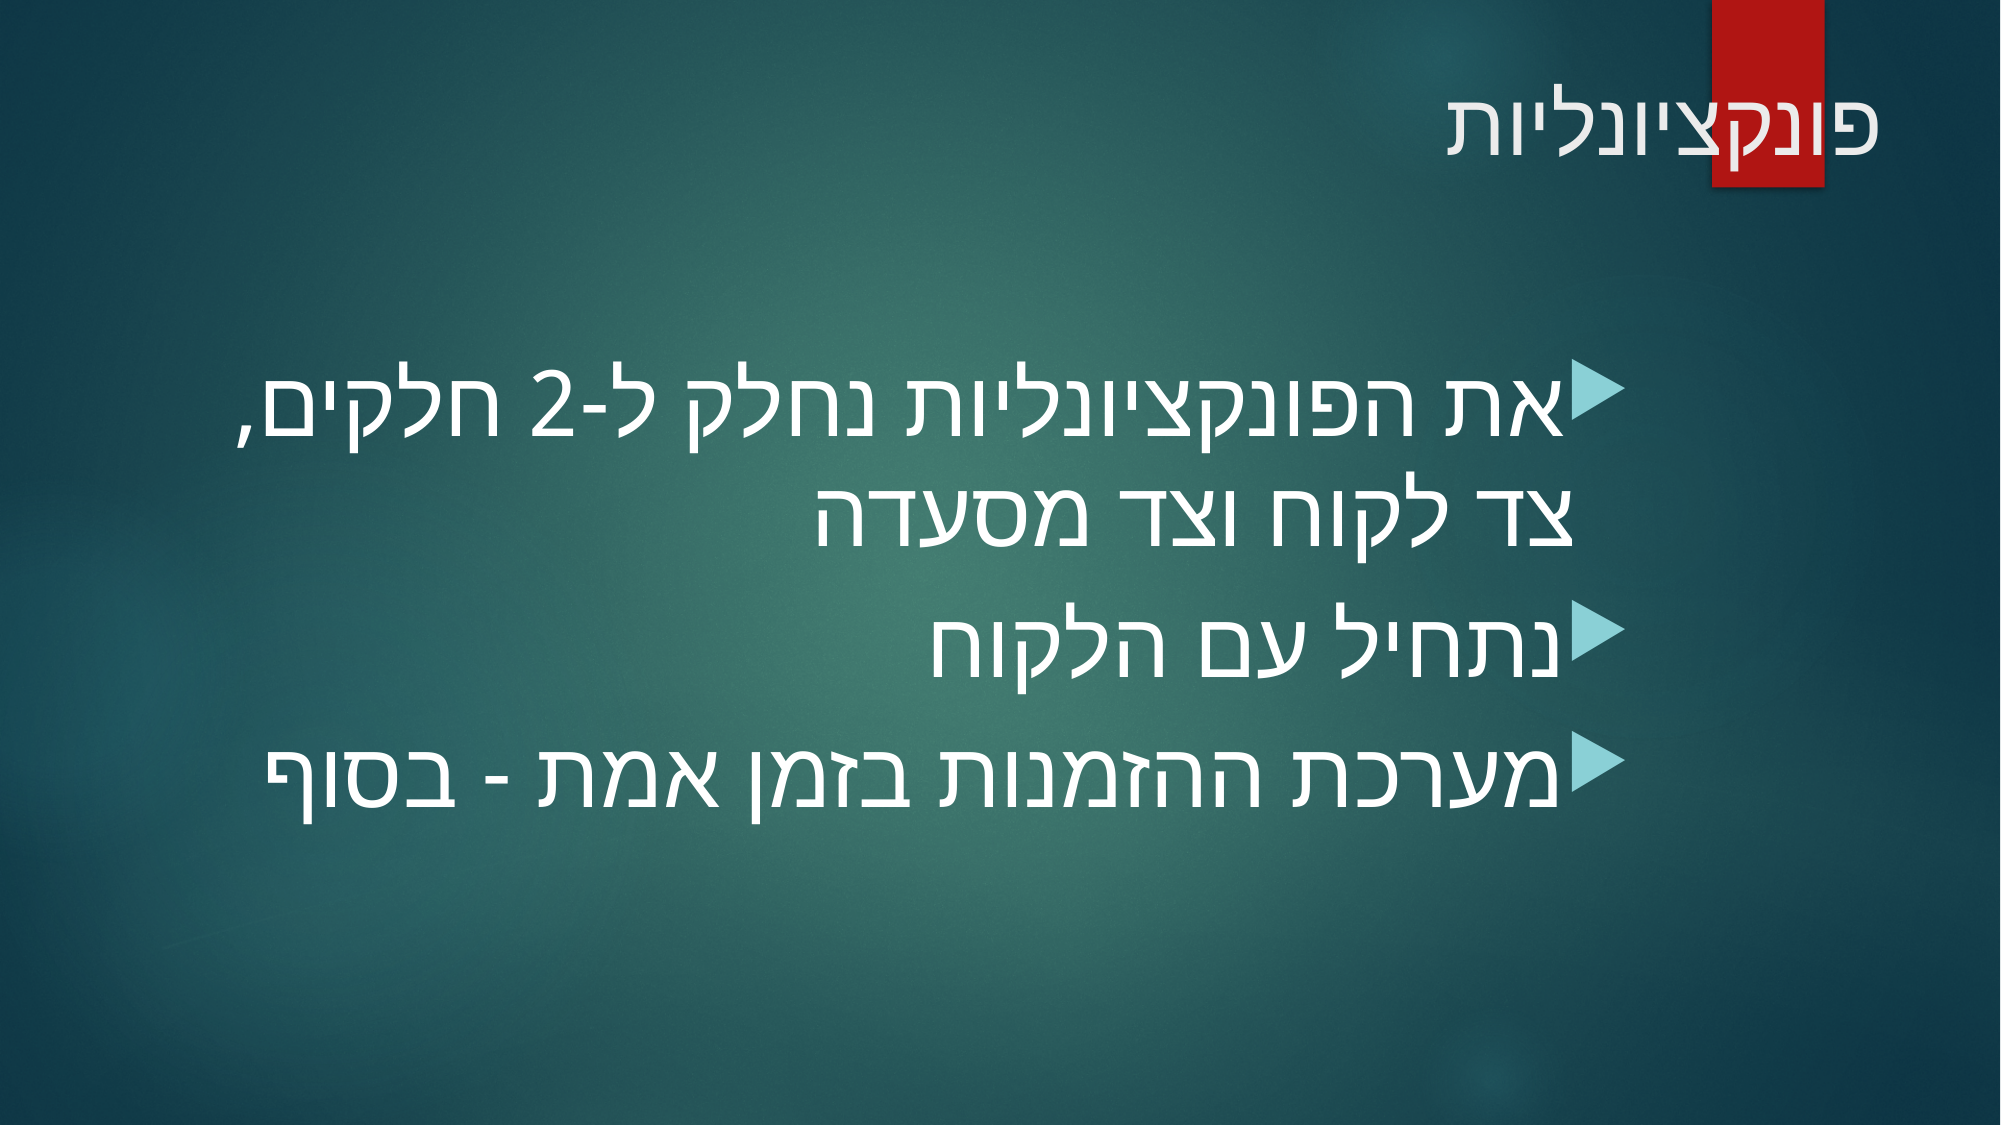

# פונקציונליות
את הפונקציונליות נחלק ל-2 חלקים, צד לקוח וצד מסעדה
נתחיל עם הלקוח
מערכת ההזמנות בזמן אמת - בסוף